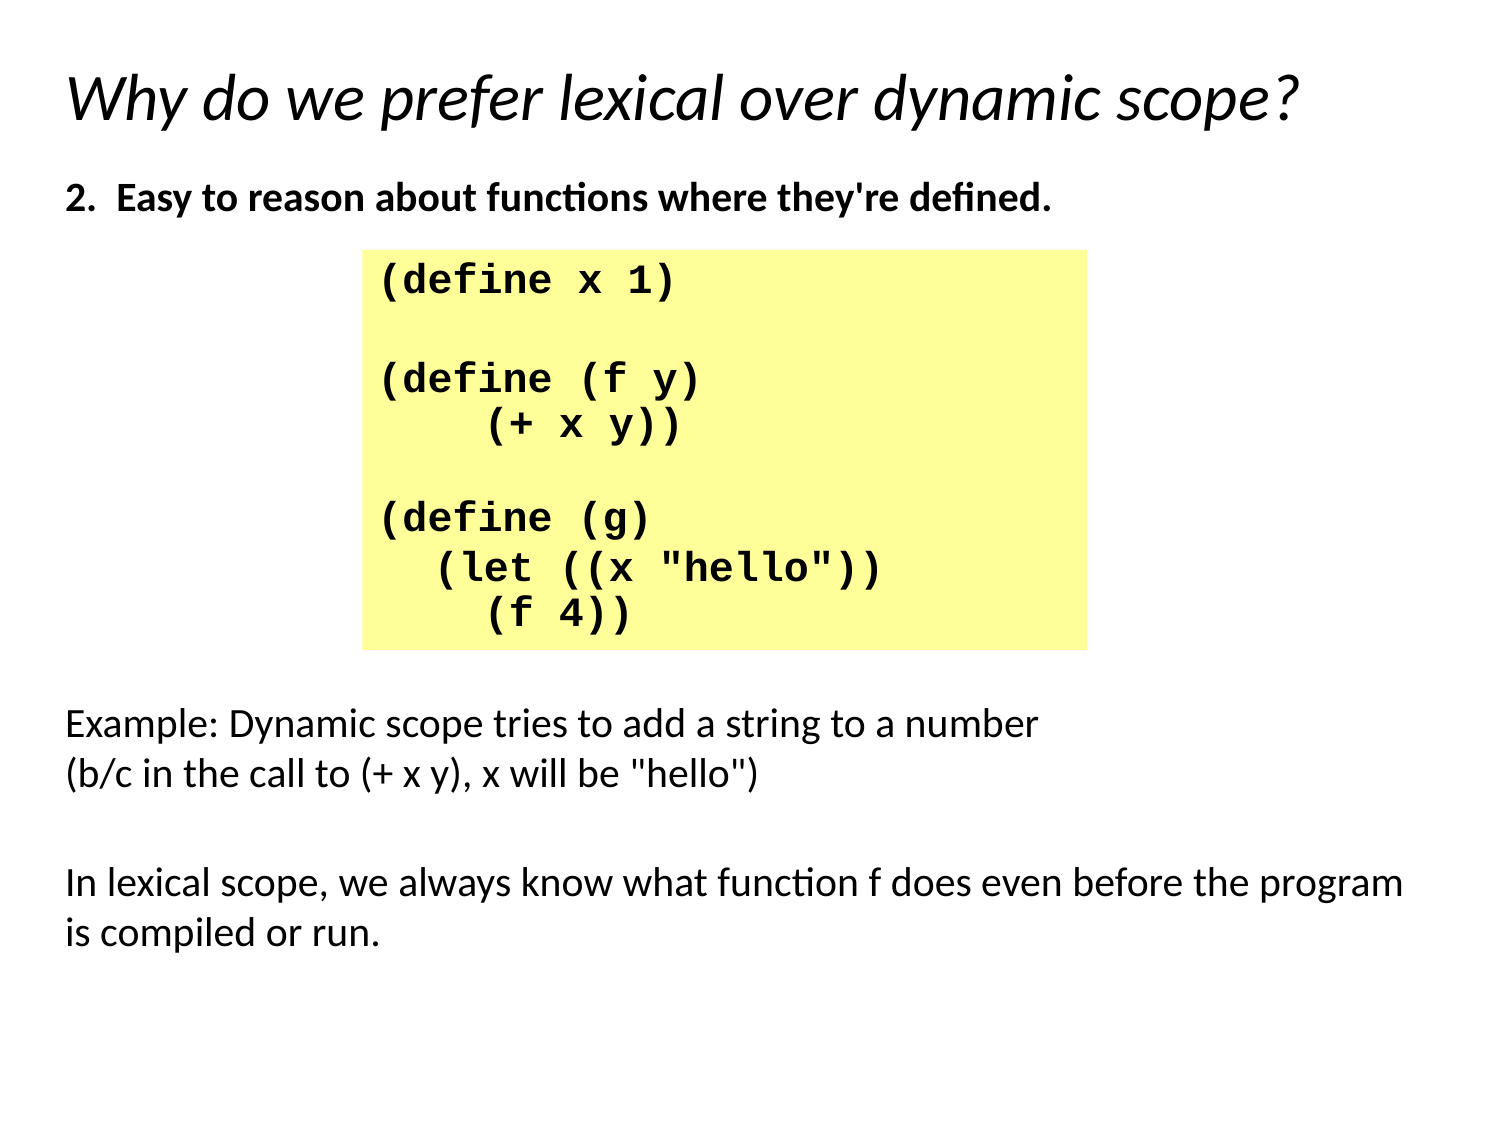

# Why do we prefer lexical over dynamic scope?
2.  Easy to reason about functions where they're defined.

Example: Dynamic scope tries to add a string to a number
(b/c in the call to (+ x y), x will be "hello")
In lexical scope, we always know what function f does even before the program is compiled or run.

(define x 1)
(define (f y)
  (+ x y))
(define (g)
	(let ((x "hello"))
  (f 4))